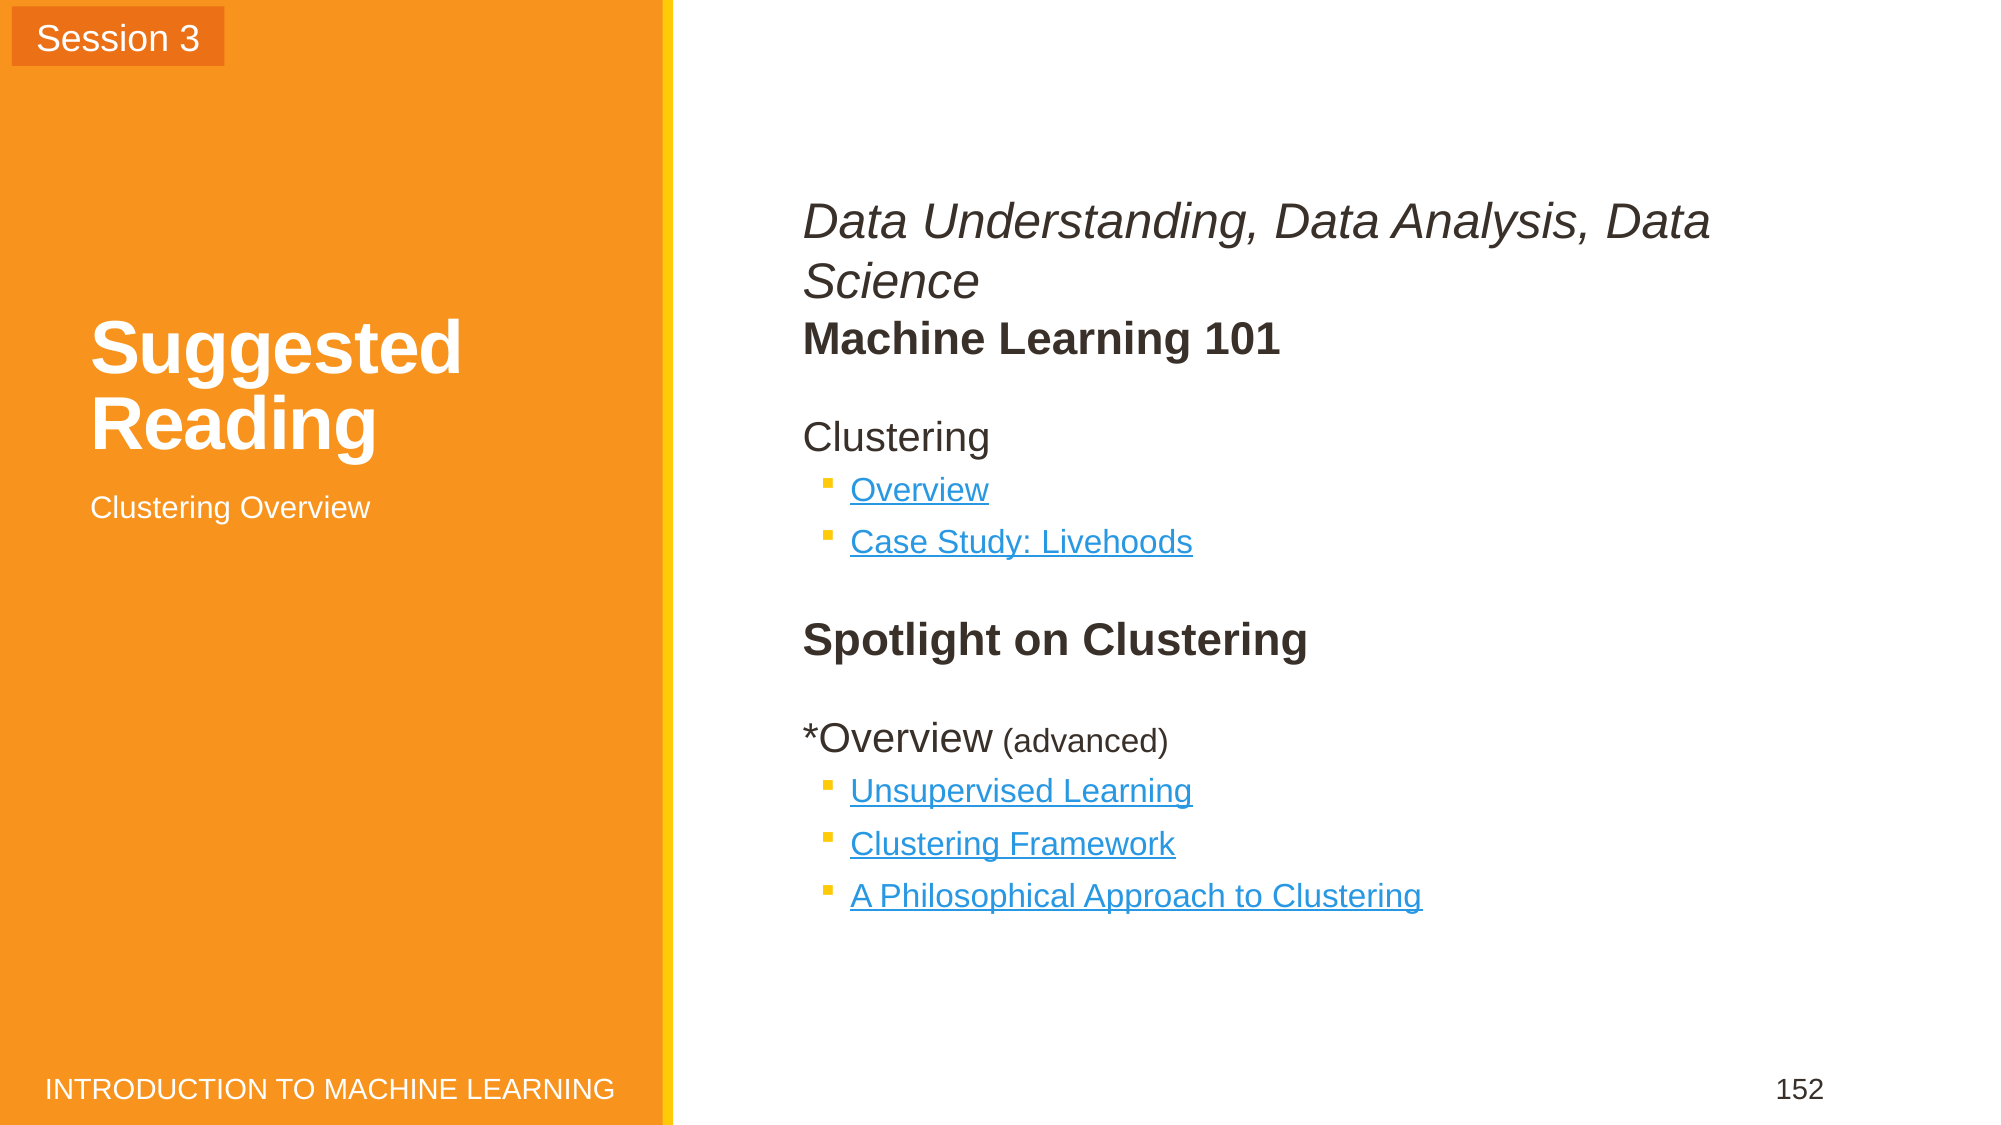

Session 3
# Suggested Reading
Data Understanding, Data Analysis, Data Science
Machine Learning 101
Clustering
Overview
Case Study: Livehoods
Spotlight on Clustering
*Overview (advanced)
Unsupervised Learning
Clustering Framework
A Philosophical Approach to Clustering

Clustering Overview
INTRODUCTION TO MACHINE LEARNING
152